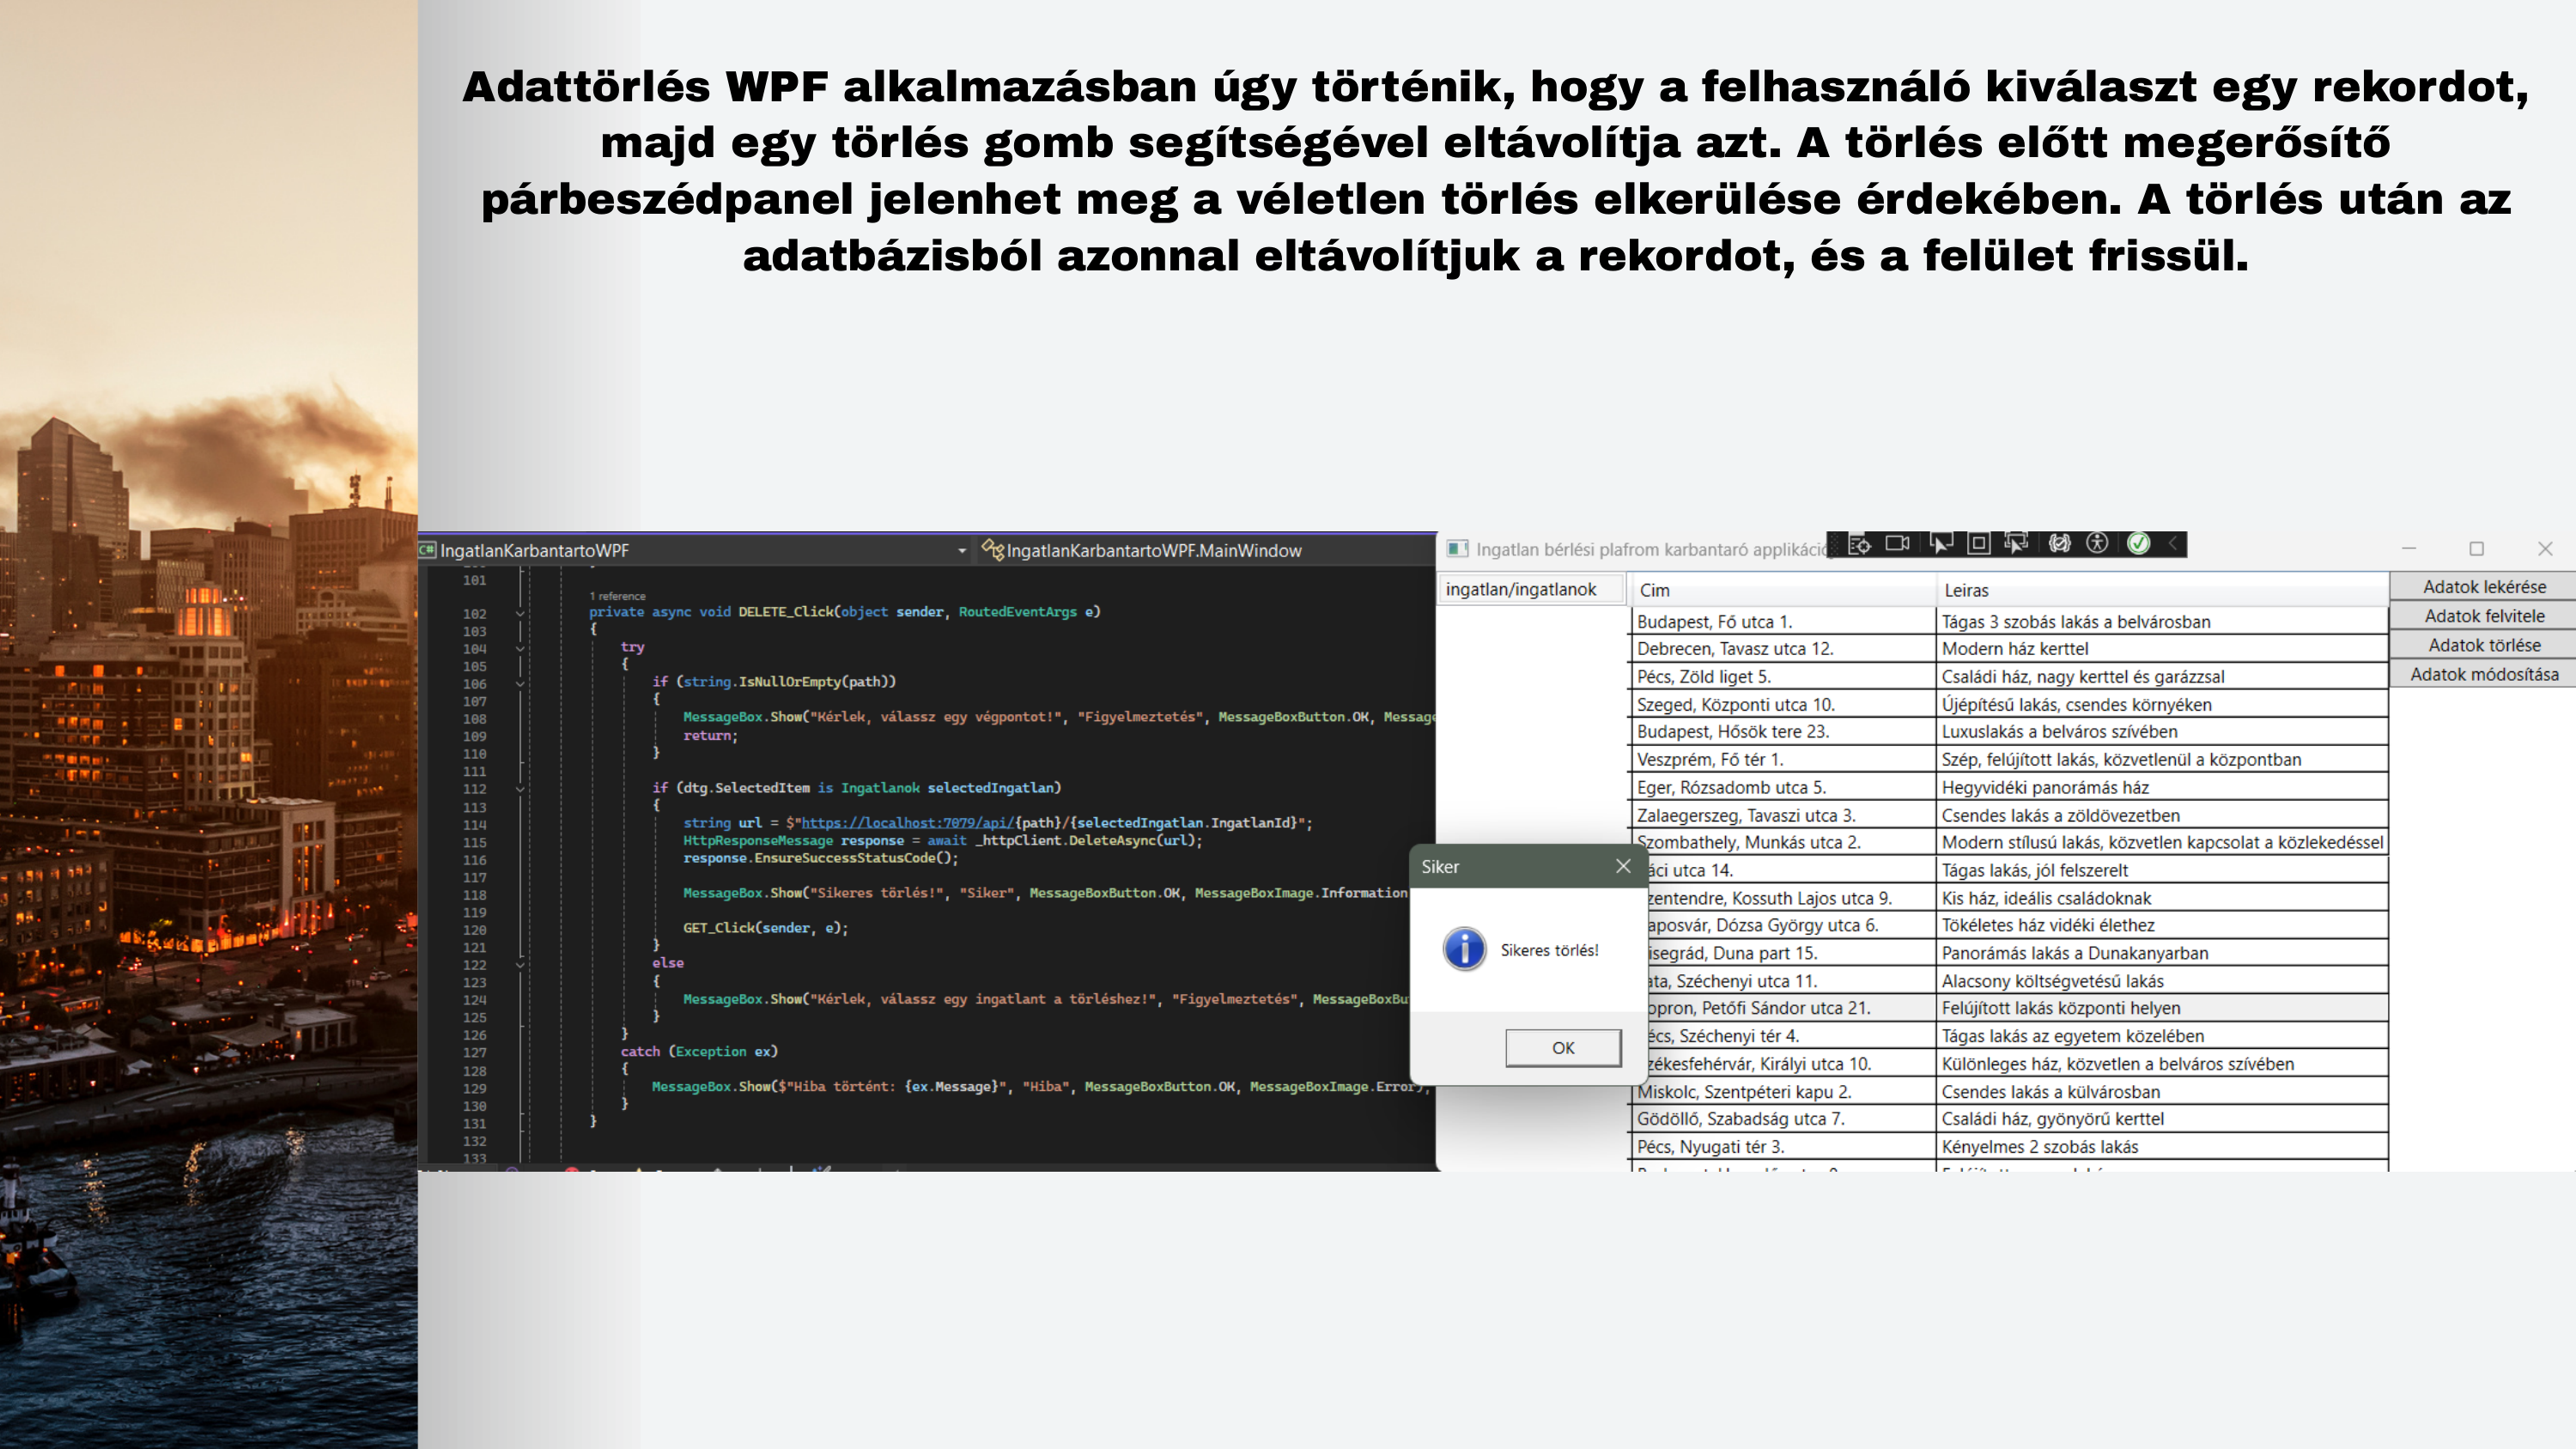

Adattörlés WPF alkalmazásban úgy történik, hogy a felhasználó kiválaszt egy rekordot, majd egy törlés gomb segítségével eltávolítja azt. A törlés előtt megerősítő párbeszédpanel jelenhet meg a véletlen törlés elkerülése érdekében. A törlés után az adatbázisból azonnal eltávolítjuk a rekordot, és a felület frissül.